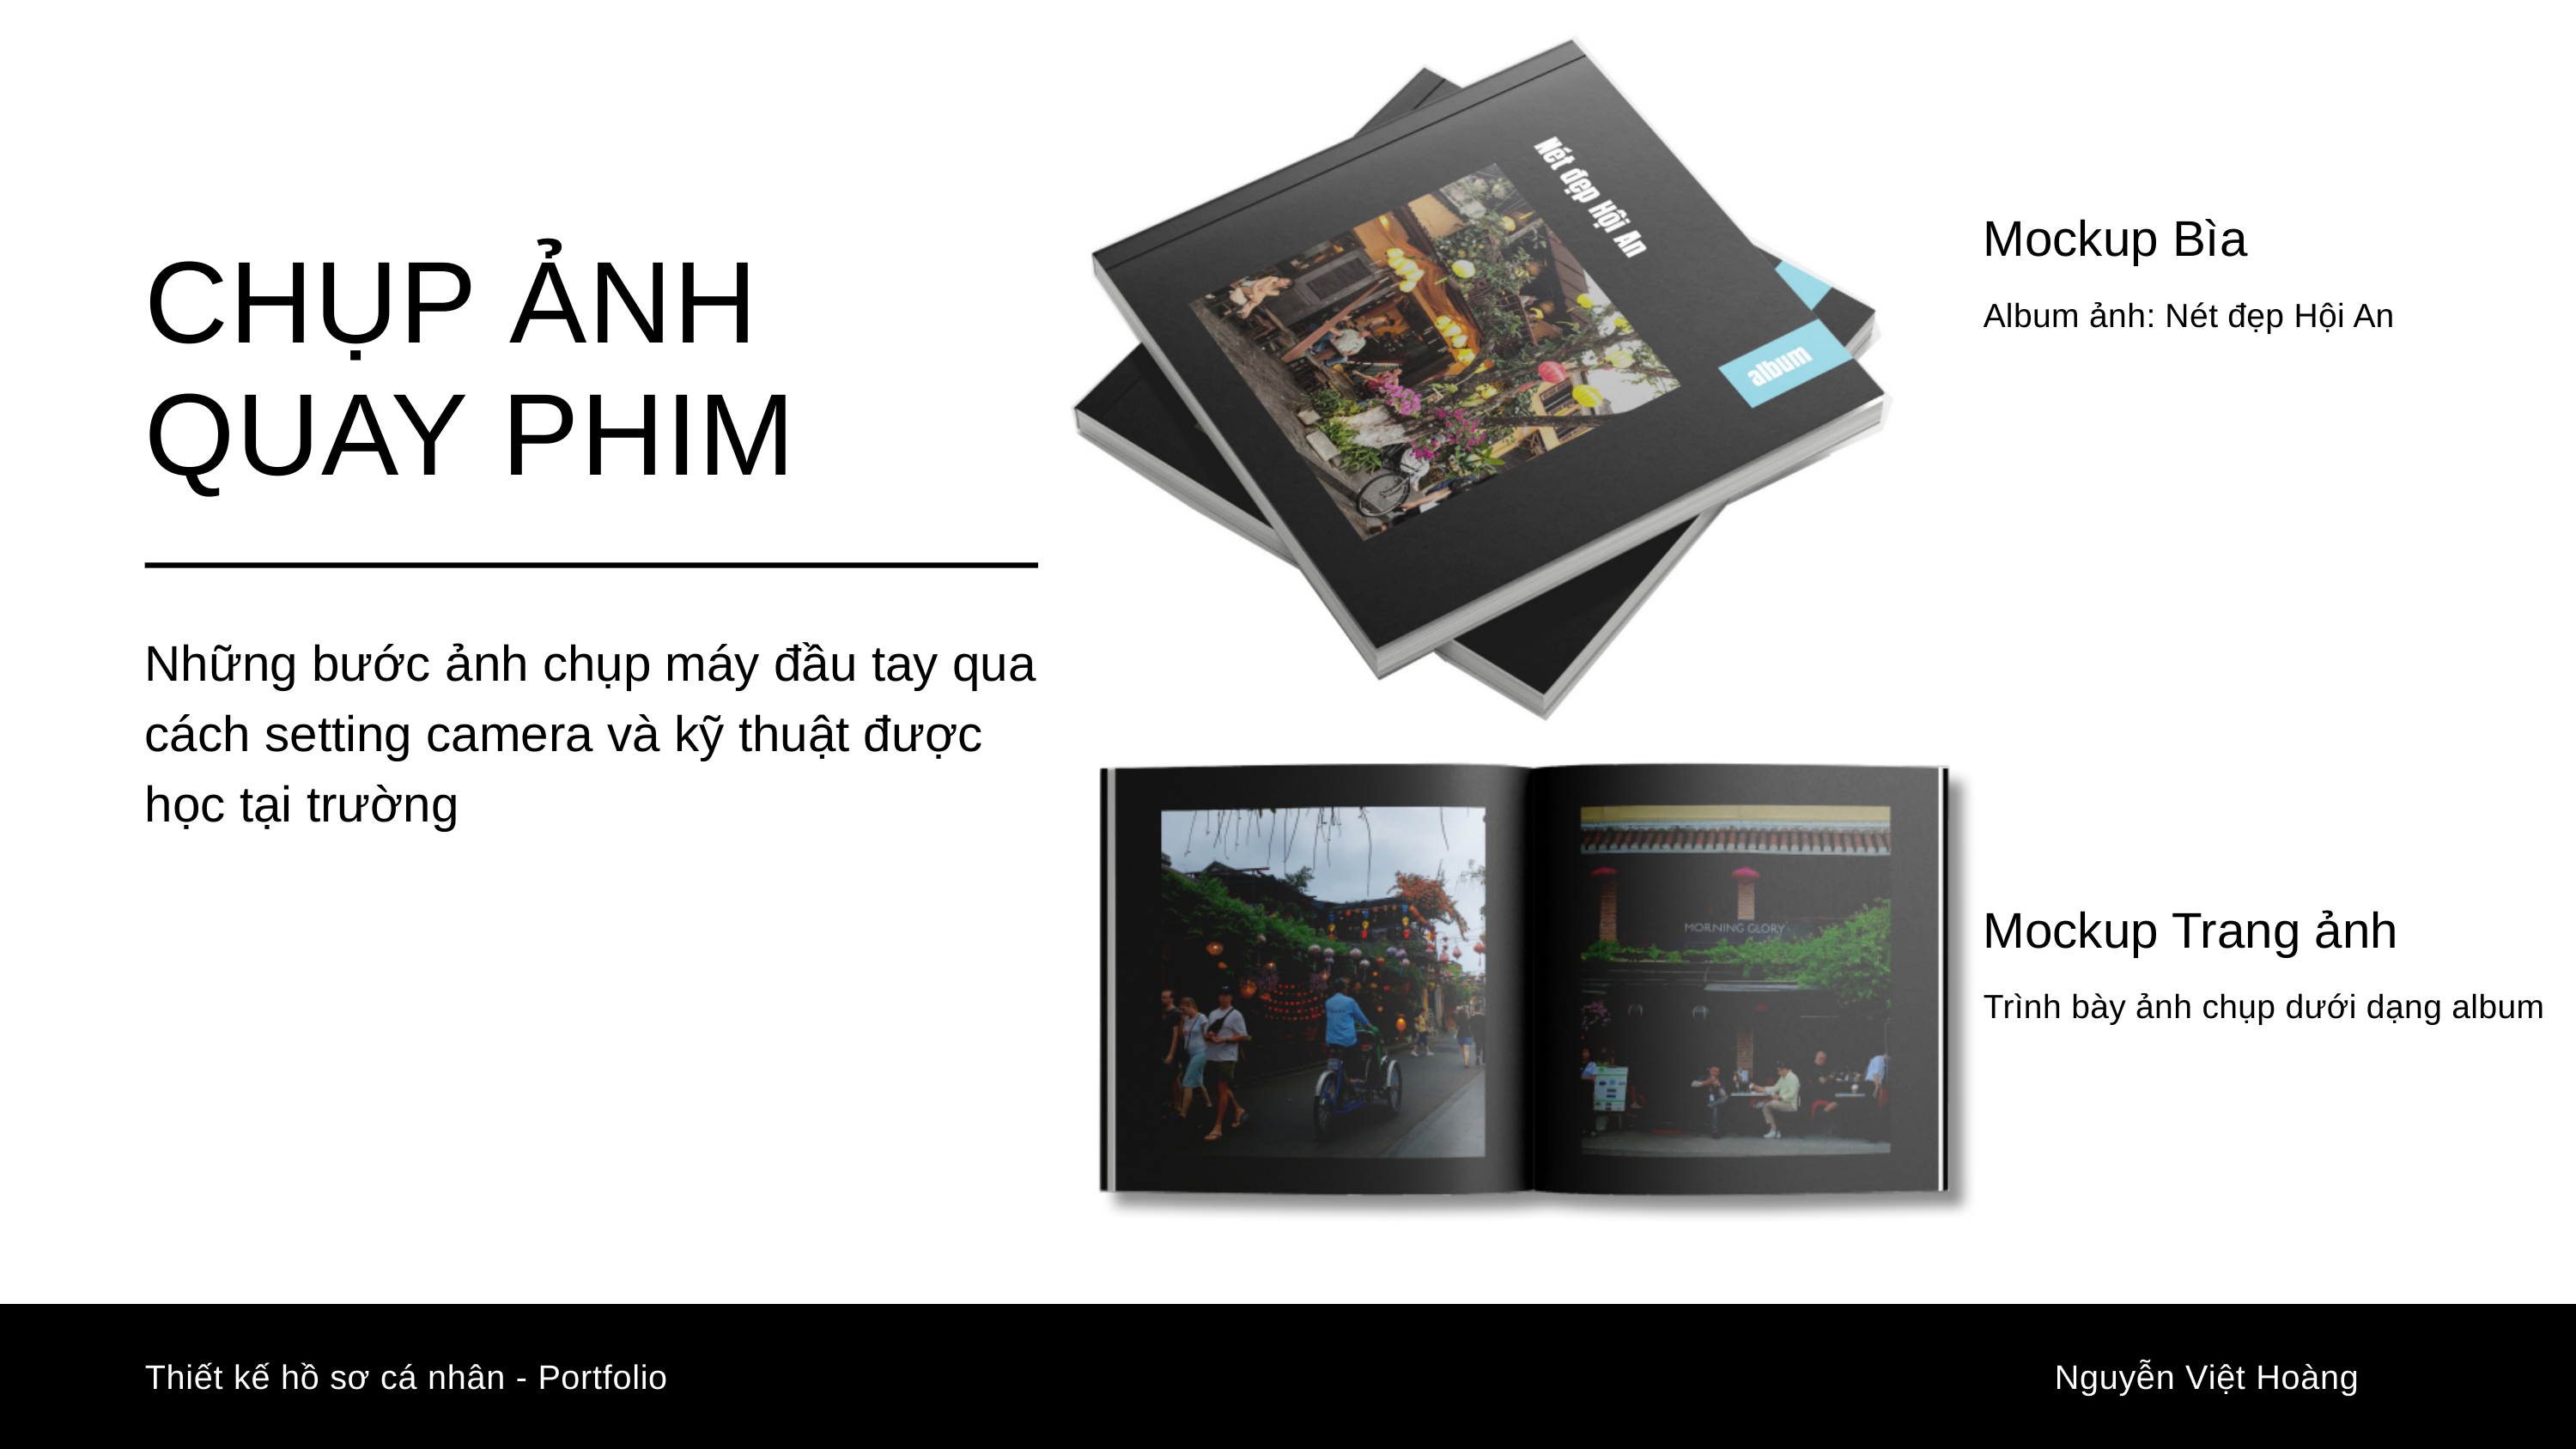

Mockup Bìa
Album ảnh: Nét đẹp Hội An
CHỤP ẢNH QUAY PHIM

Những bước ảnh chụp máy đầu tay qua cách setting camera và kỹ thuật được học tại trường

Mockup Trang ảnh
Trình bày ảnh chụp dưới dạng album

Thiết kế hồ sơ cá nhân - Portfolio
Nguyễn Việt Hoàng